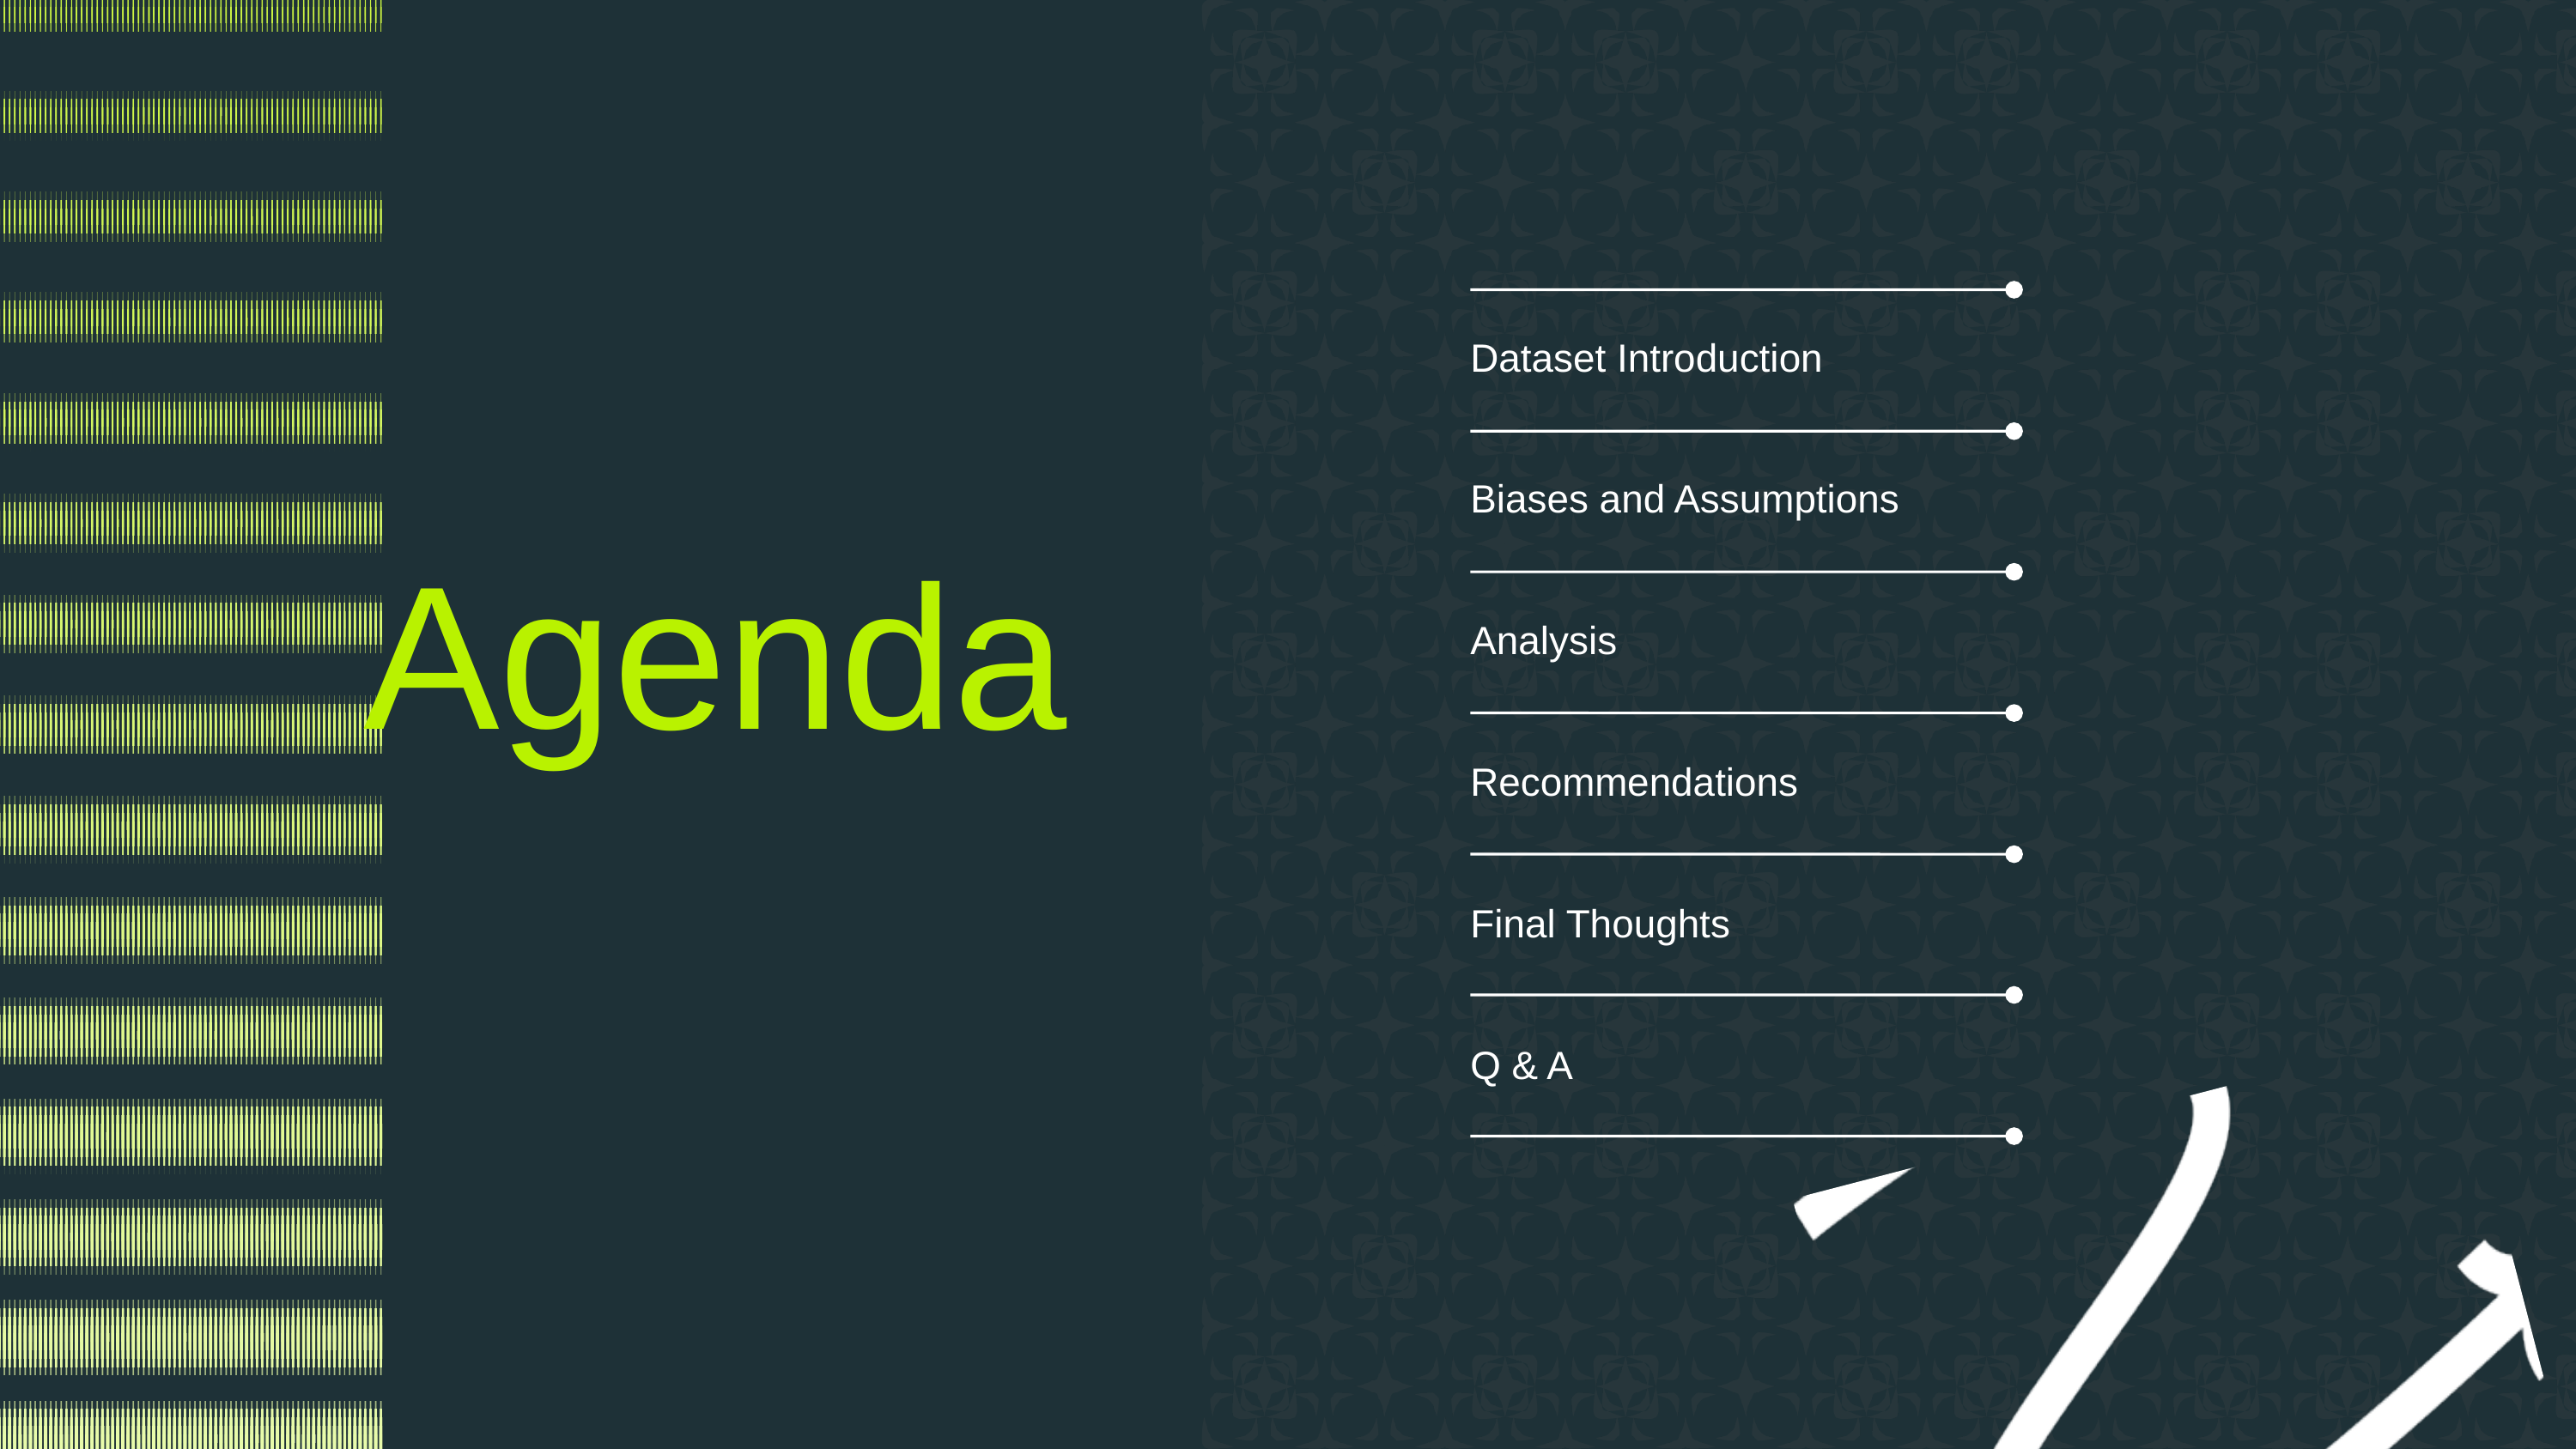

Dataset Introduction

Biases and Assumptions

Analysis

Recommendations

Final Thoughts

Q & A

Agenda